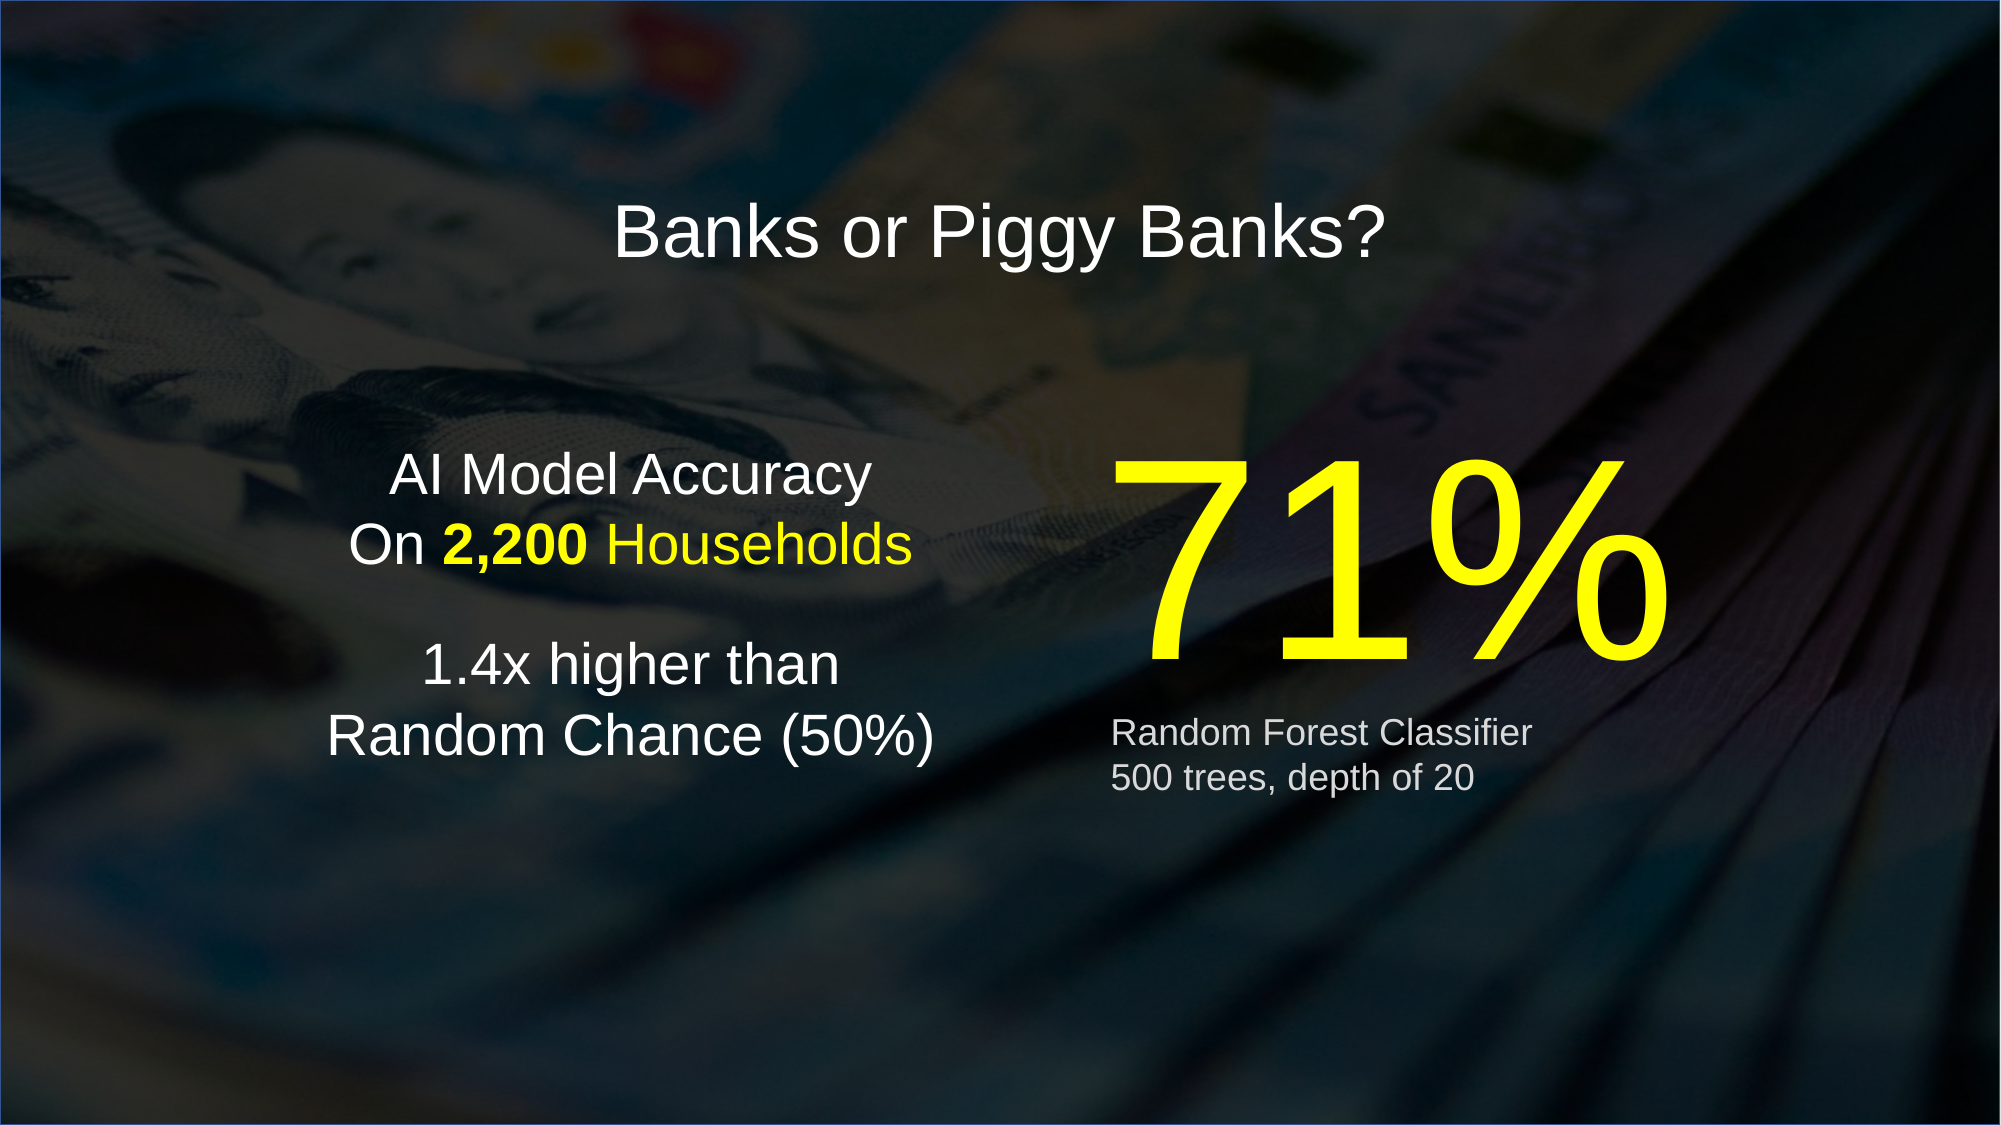

Banks or Piggy Banks?
71%
AI Model Accuracy
On 2,200 Households
1.4x higher than
Random Chance (50%)
Random Forest Classifier
500 trees, depth of 20